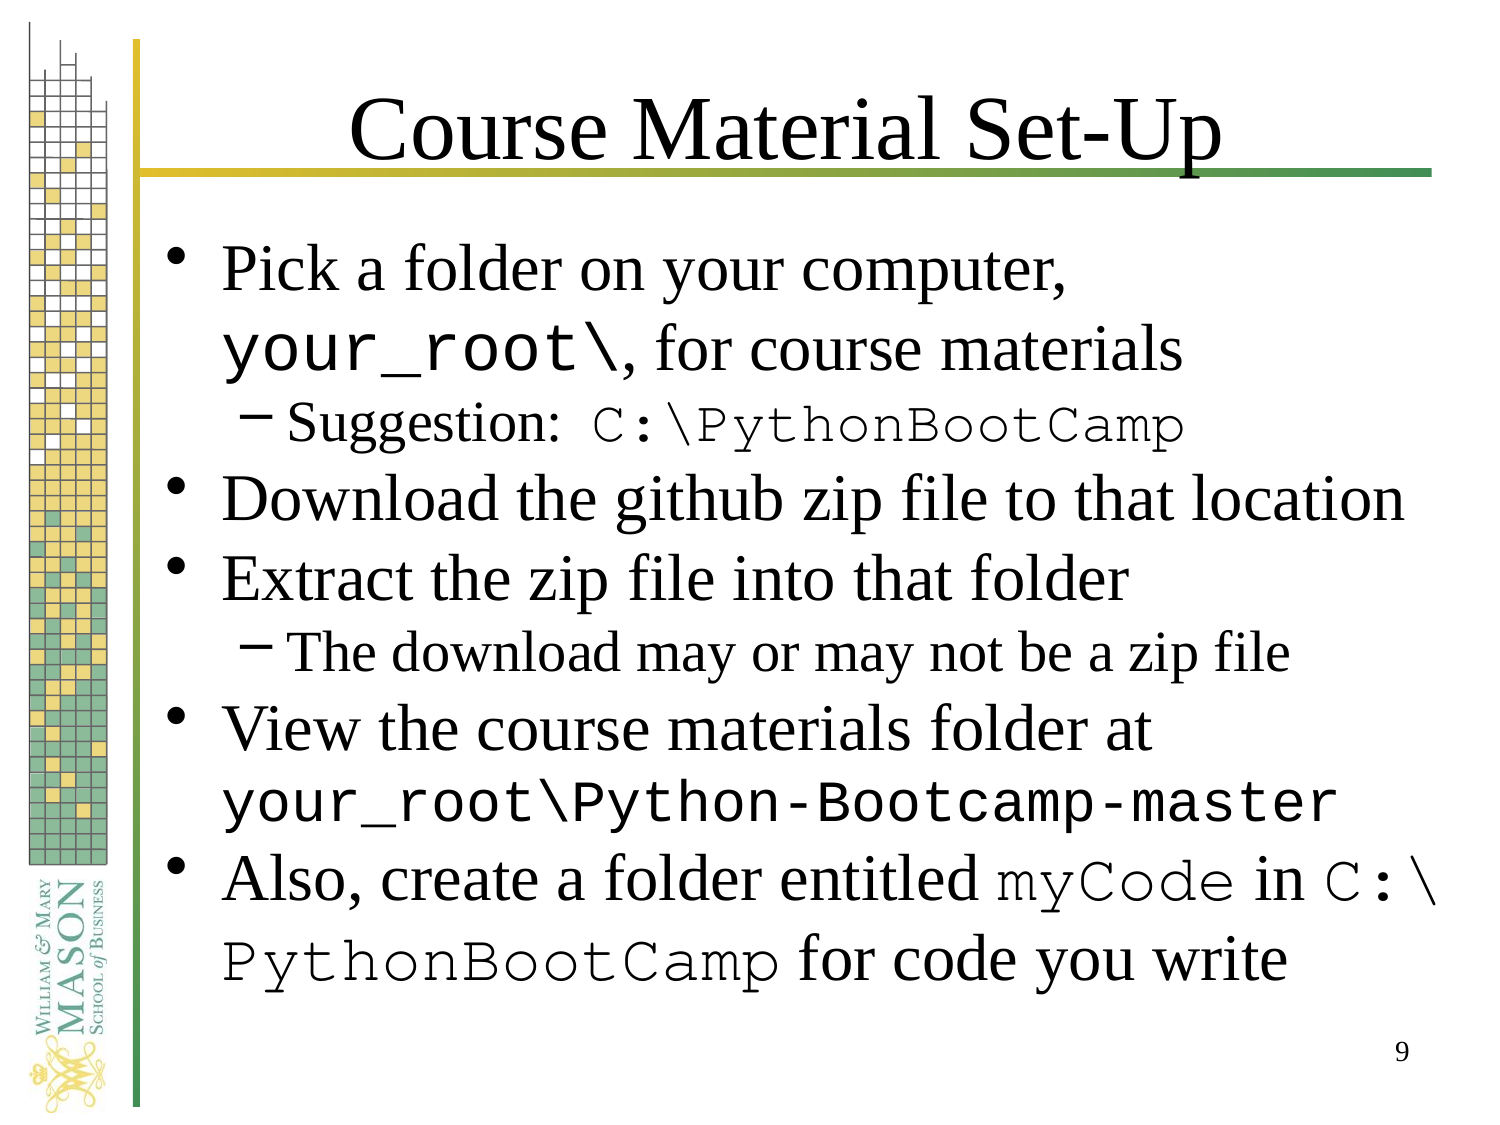

# Course Material Set-Up
Pick a folder on your computer, your_root\, for course materials
Suggestion:  C:\PythonBootCamp
Download the github zip file to that location
Extract the zip file into that folder
The download may or may not be a zip file
View the course materials folder at your_root\Python-Bootcamp-master
Also, create a folder entitled myCode in C:\PythonBootCamp for code you write
9